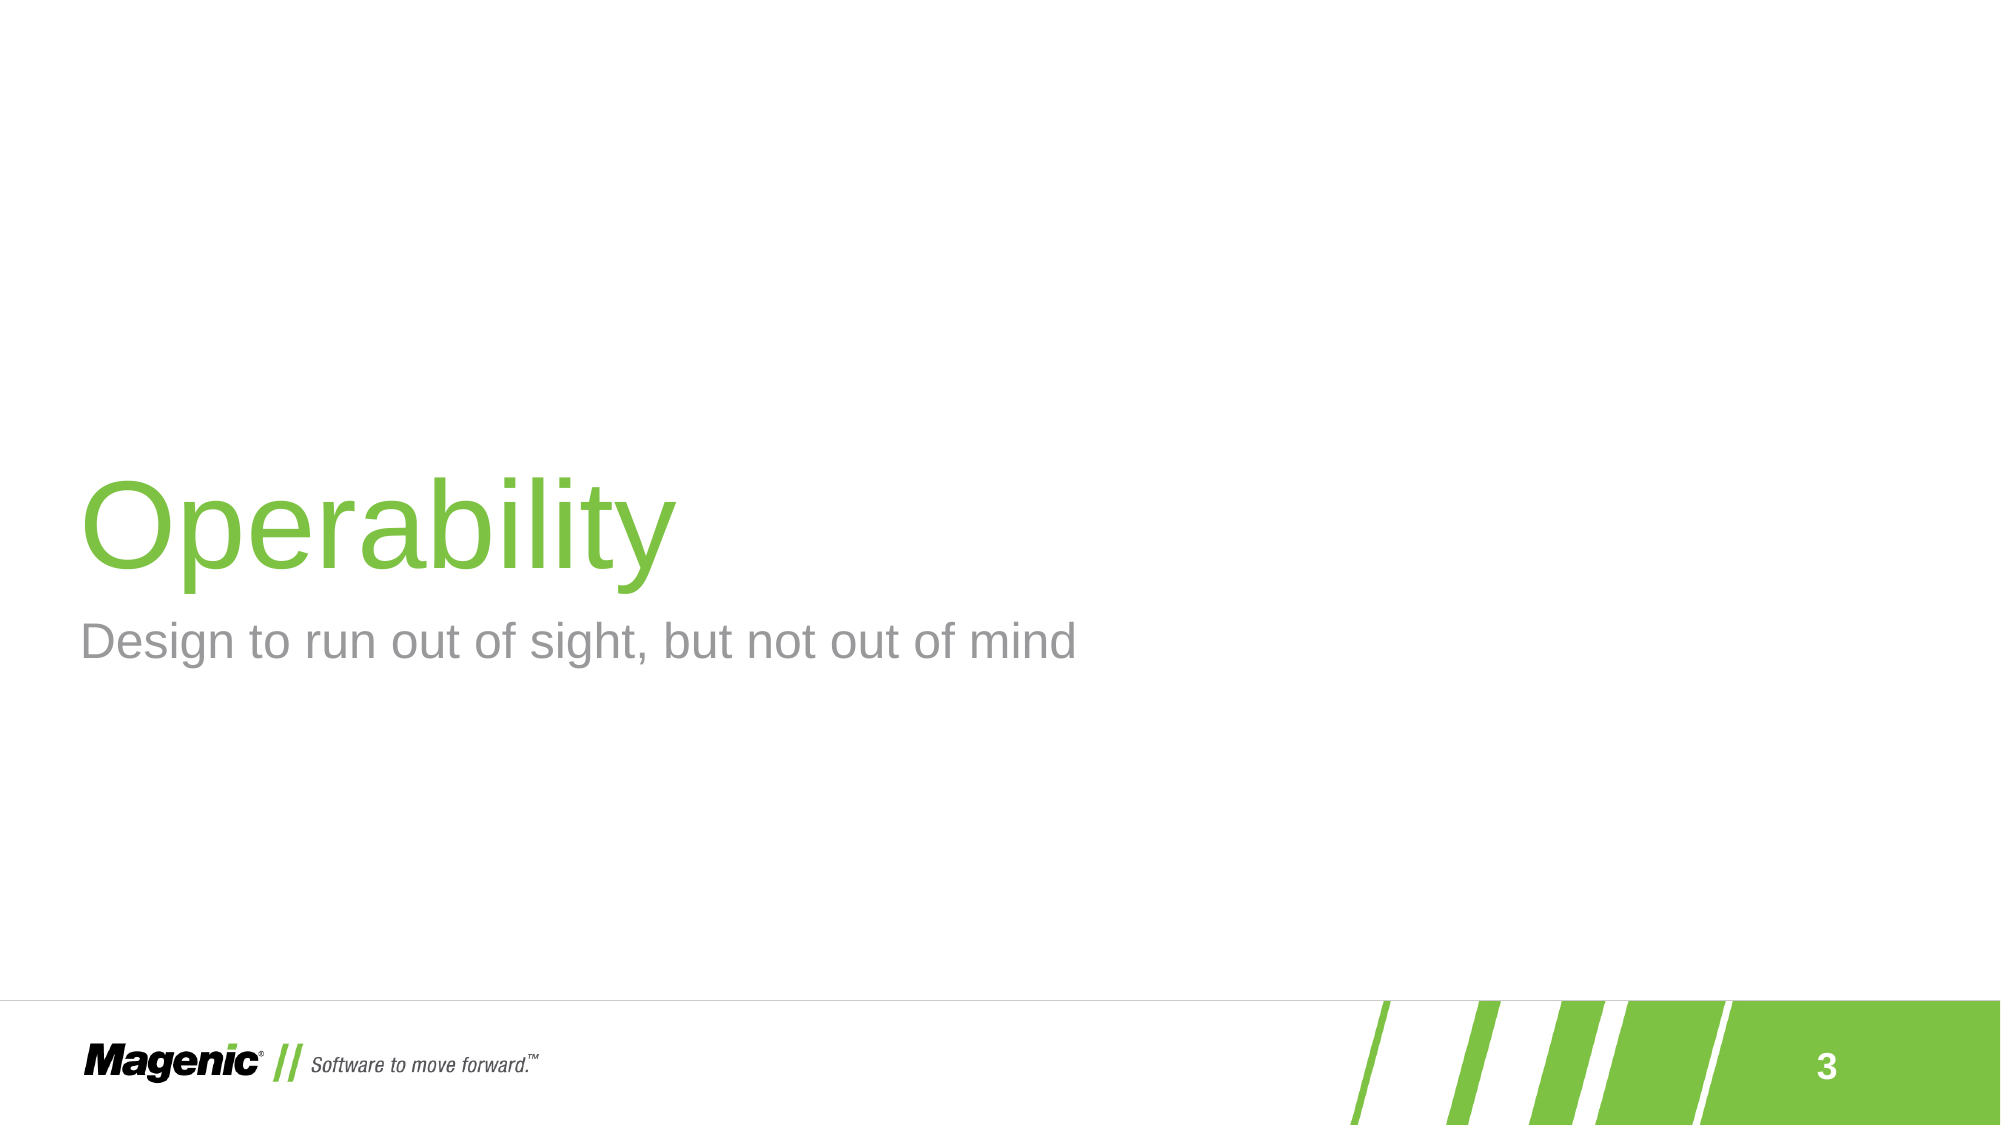

# Operability
Design to run out of sight, but not out of mind